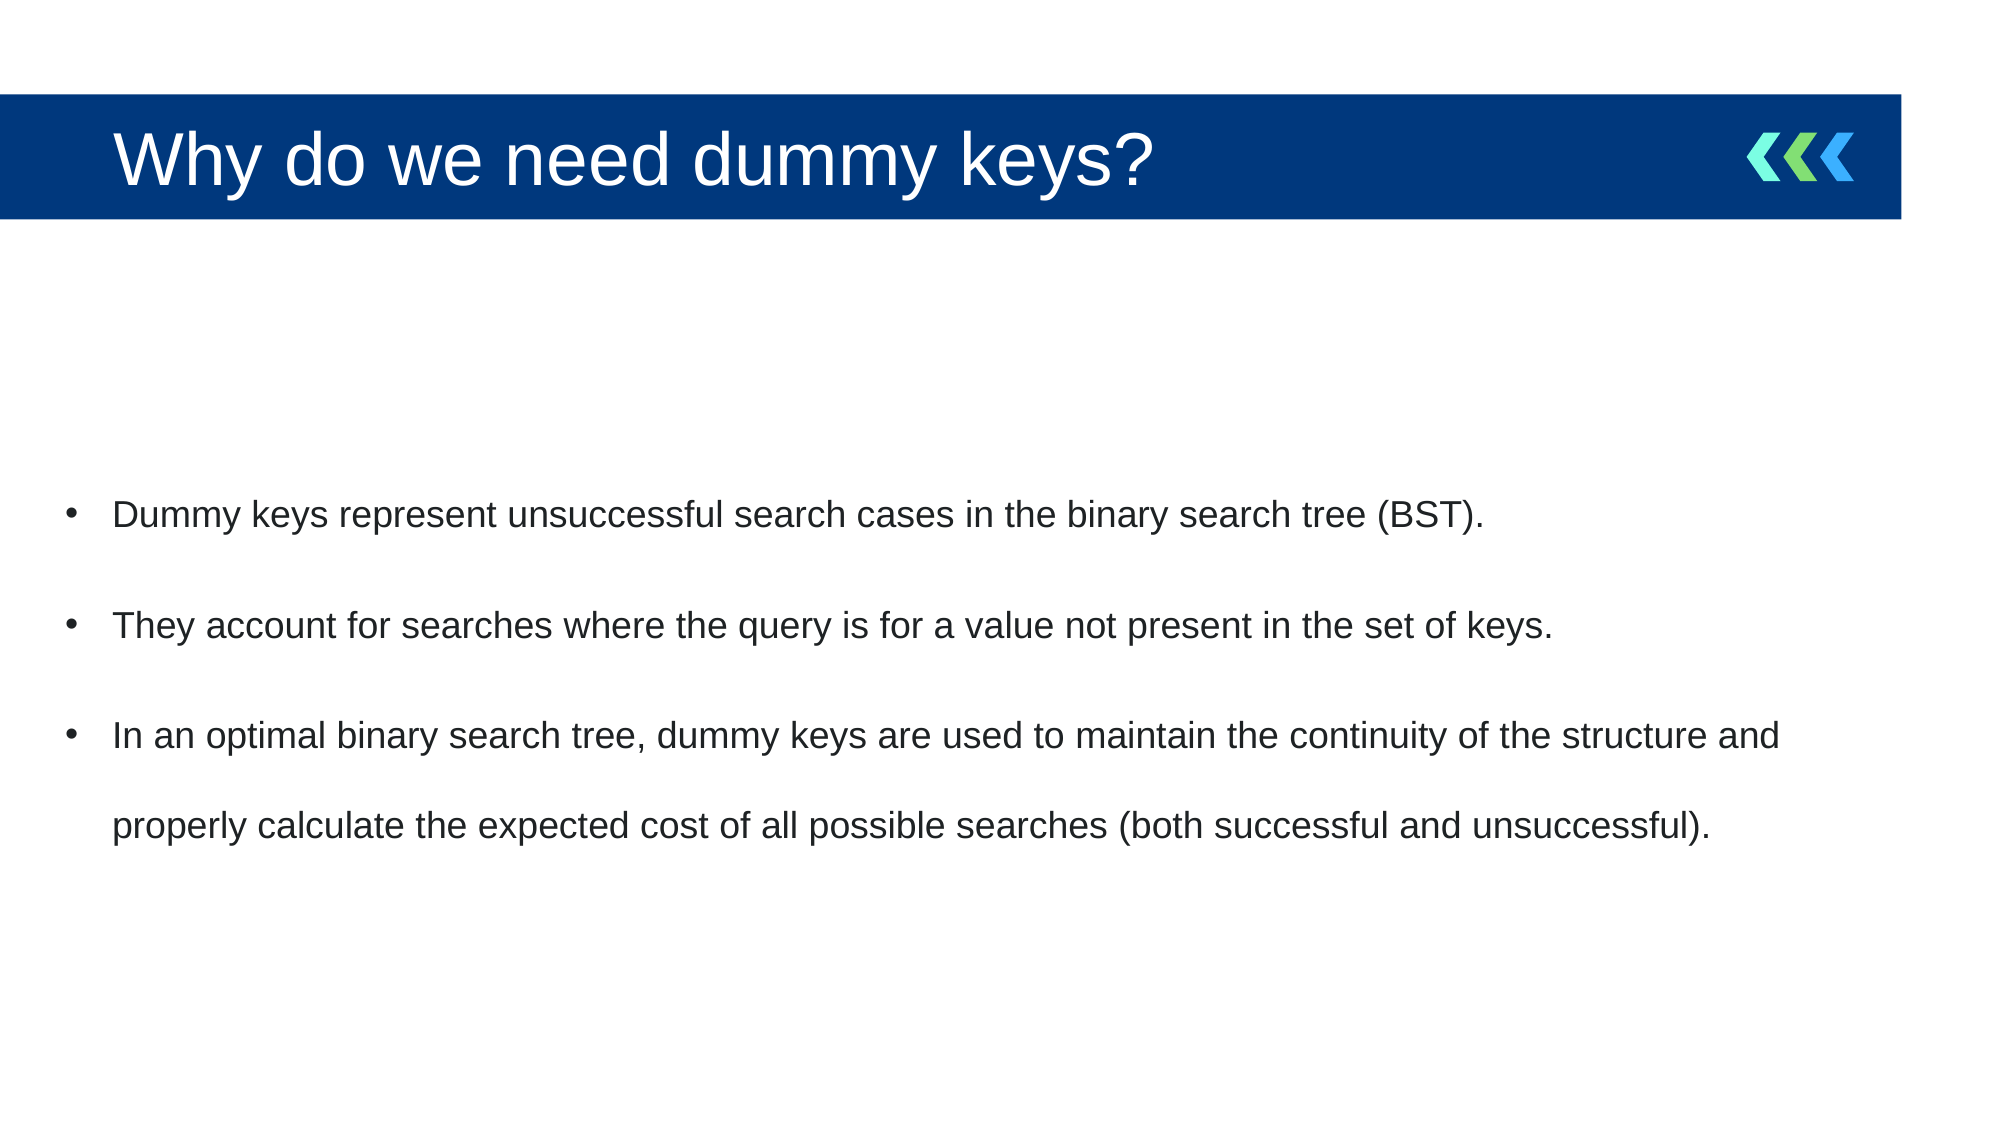

# Why do we need dummy keys?
Dummy keys represent unsuccessful search cases in the binary search tree (BST).
They account for searches where the query is for a value not present in the set of keys.
In an optimal binary search tree, dummy keys are used to maintain the continuity of the structure and properly calculate the expected cost of all possible searches (both successful and unsuccessful).